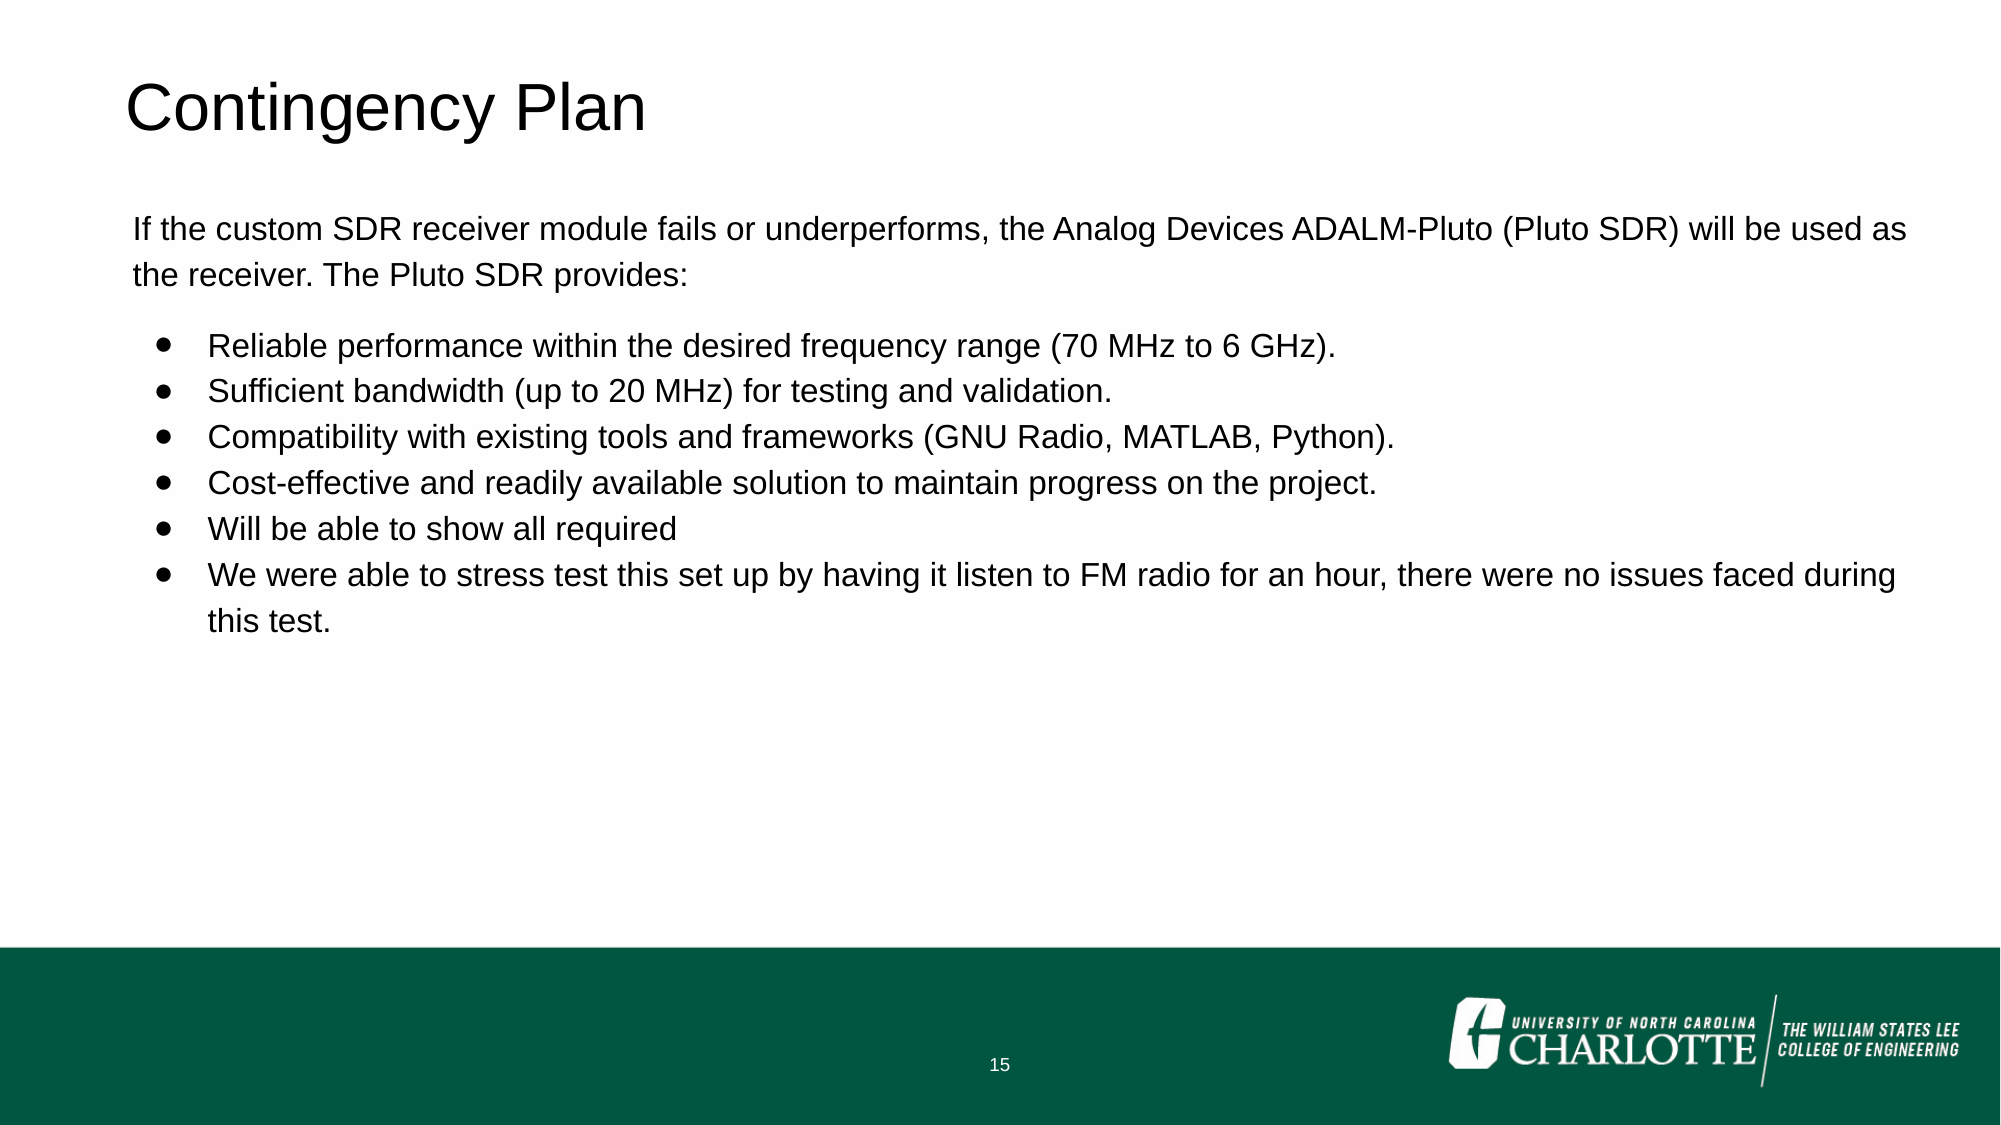

Contingency Plan
If the custom SDR receiver module fails or underperforms, the Analog Devices ADALM-Pluto (Pluto SDR) will be used as the receiver. The Pluto SDR provides:
Reliable performance within the desired frequency range (70 MHz to 6 GHz).
Sufficient bandwidth (up to 20 MHz) for testing and validation.
Compatibility with existing tools and frameworks (GNU Radio, MATLAB, Python).
Cost-effective and readily available solution to maintain progress on the project.
Will be able to show all required
We were able to stress test this set up by having it listen to FM radio for an hour, there were no issues faced during this test.

15